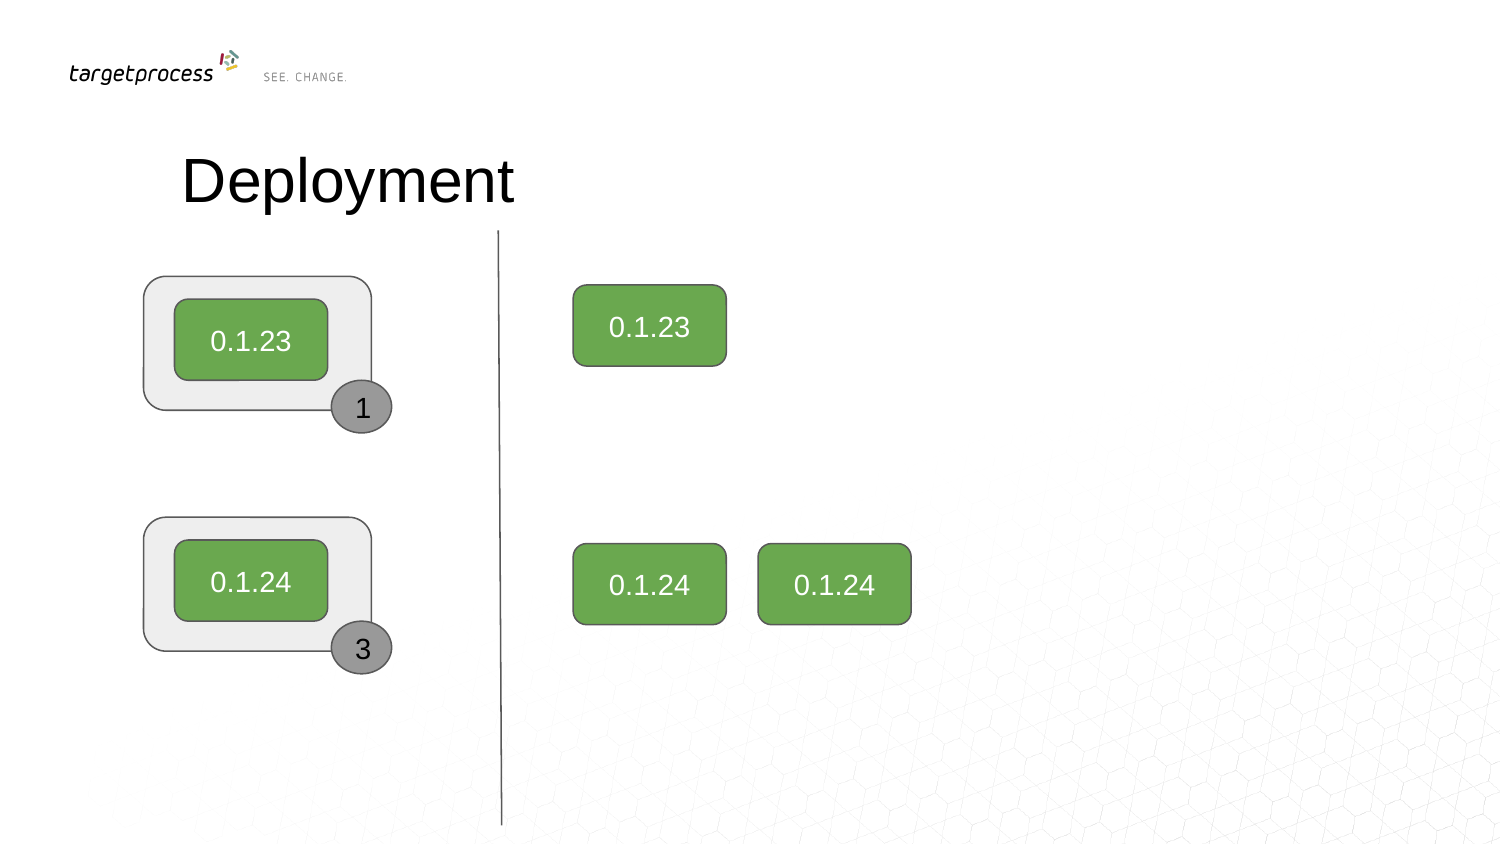

Deployment

0.1.23
0.1.23
1

0.1.24
0.1.24
0.1.24
3